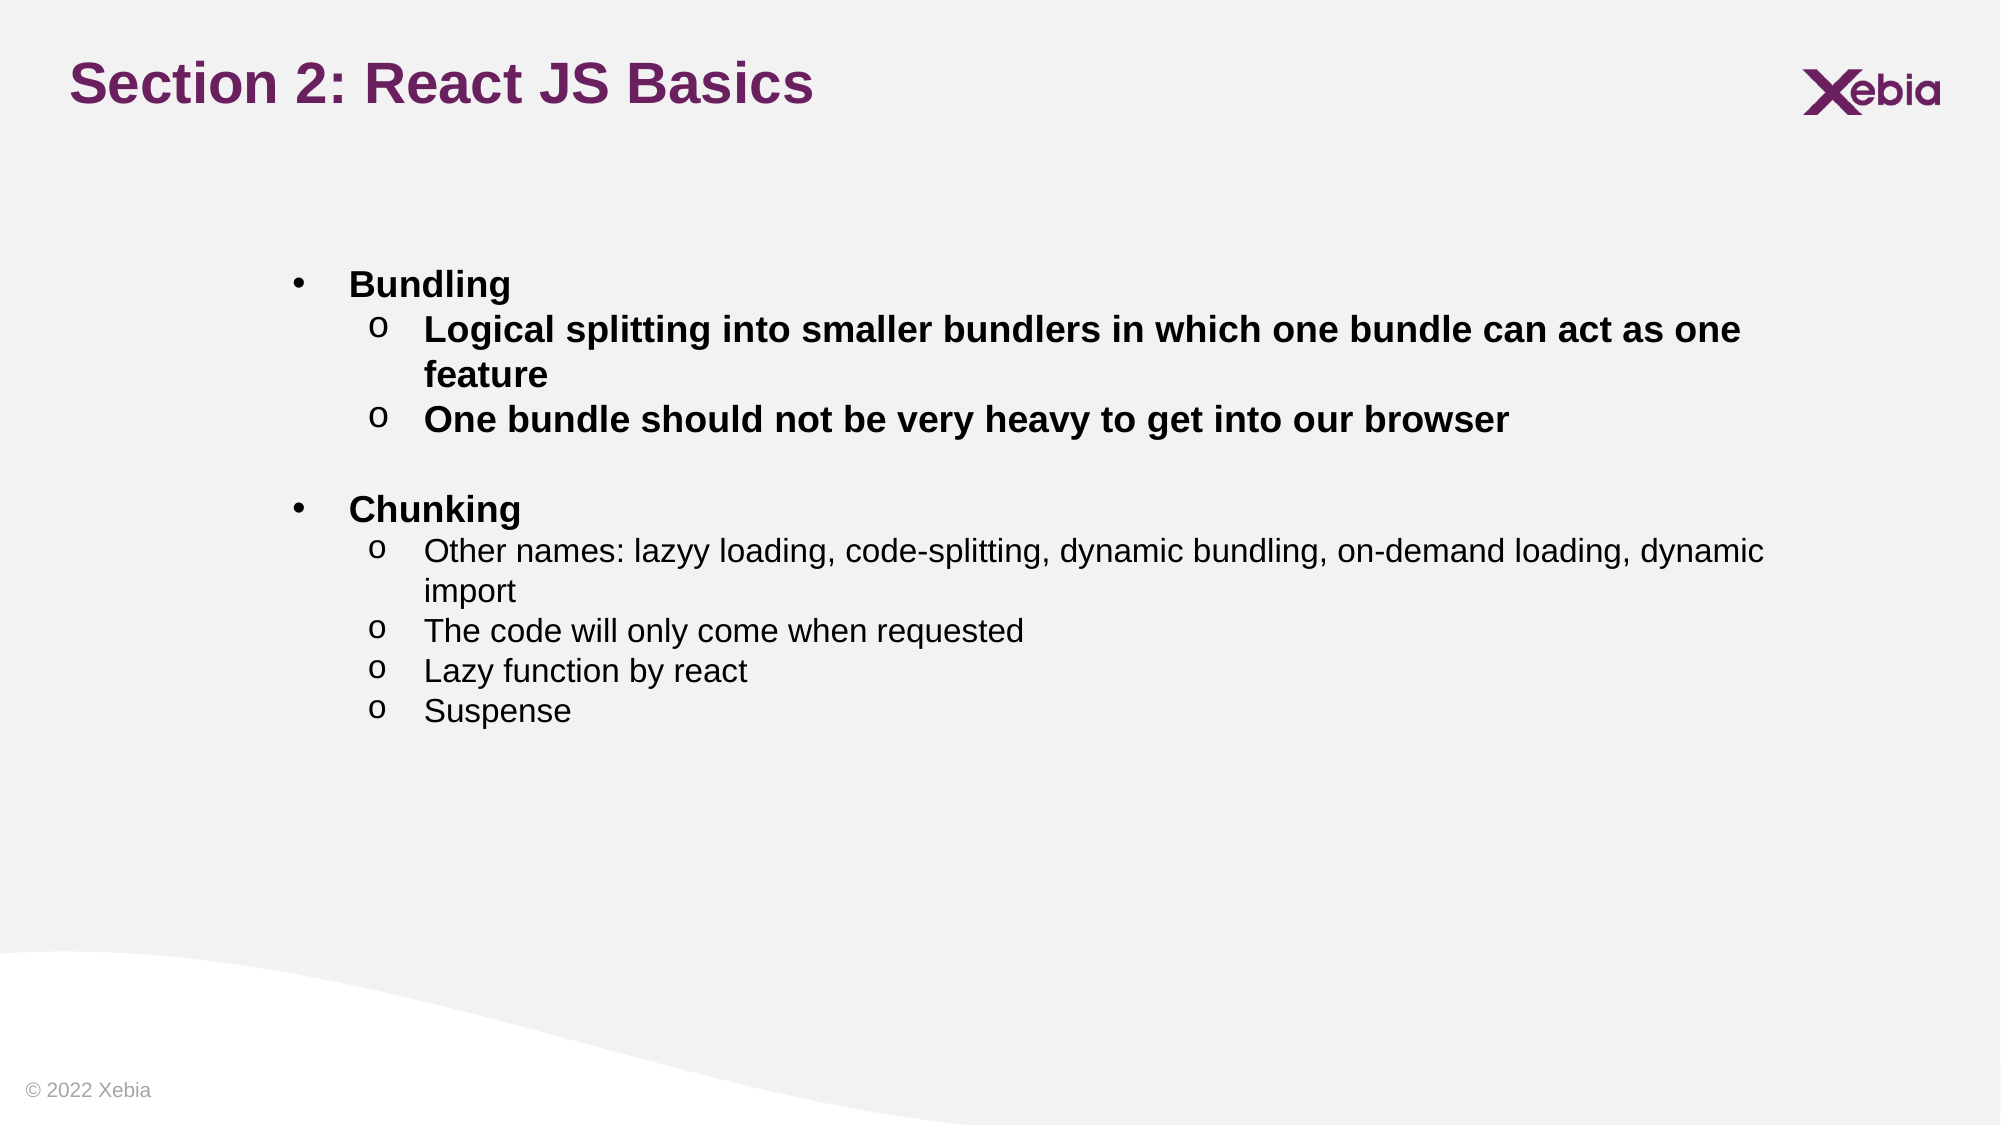

Section 2: React JS Basics

Bundling
Logical splitting into smaller bundlers in which one bundle can act as one feature
One bundle should not be very heavy to get into our browser

Chunking
Other names: lazyy loading, code-splitting, dynamic bundling, on-demand loading, dynamic import
The code will only come when requested
Lazy function by react
Suspense